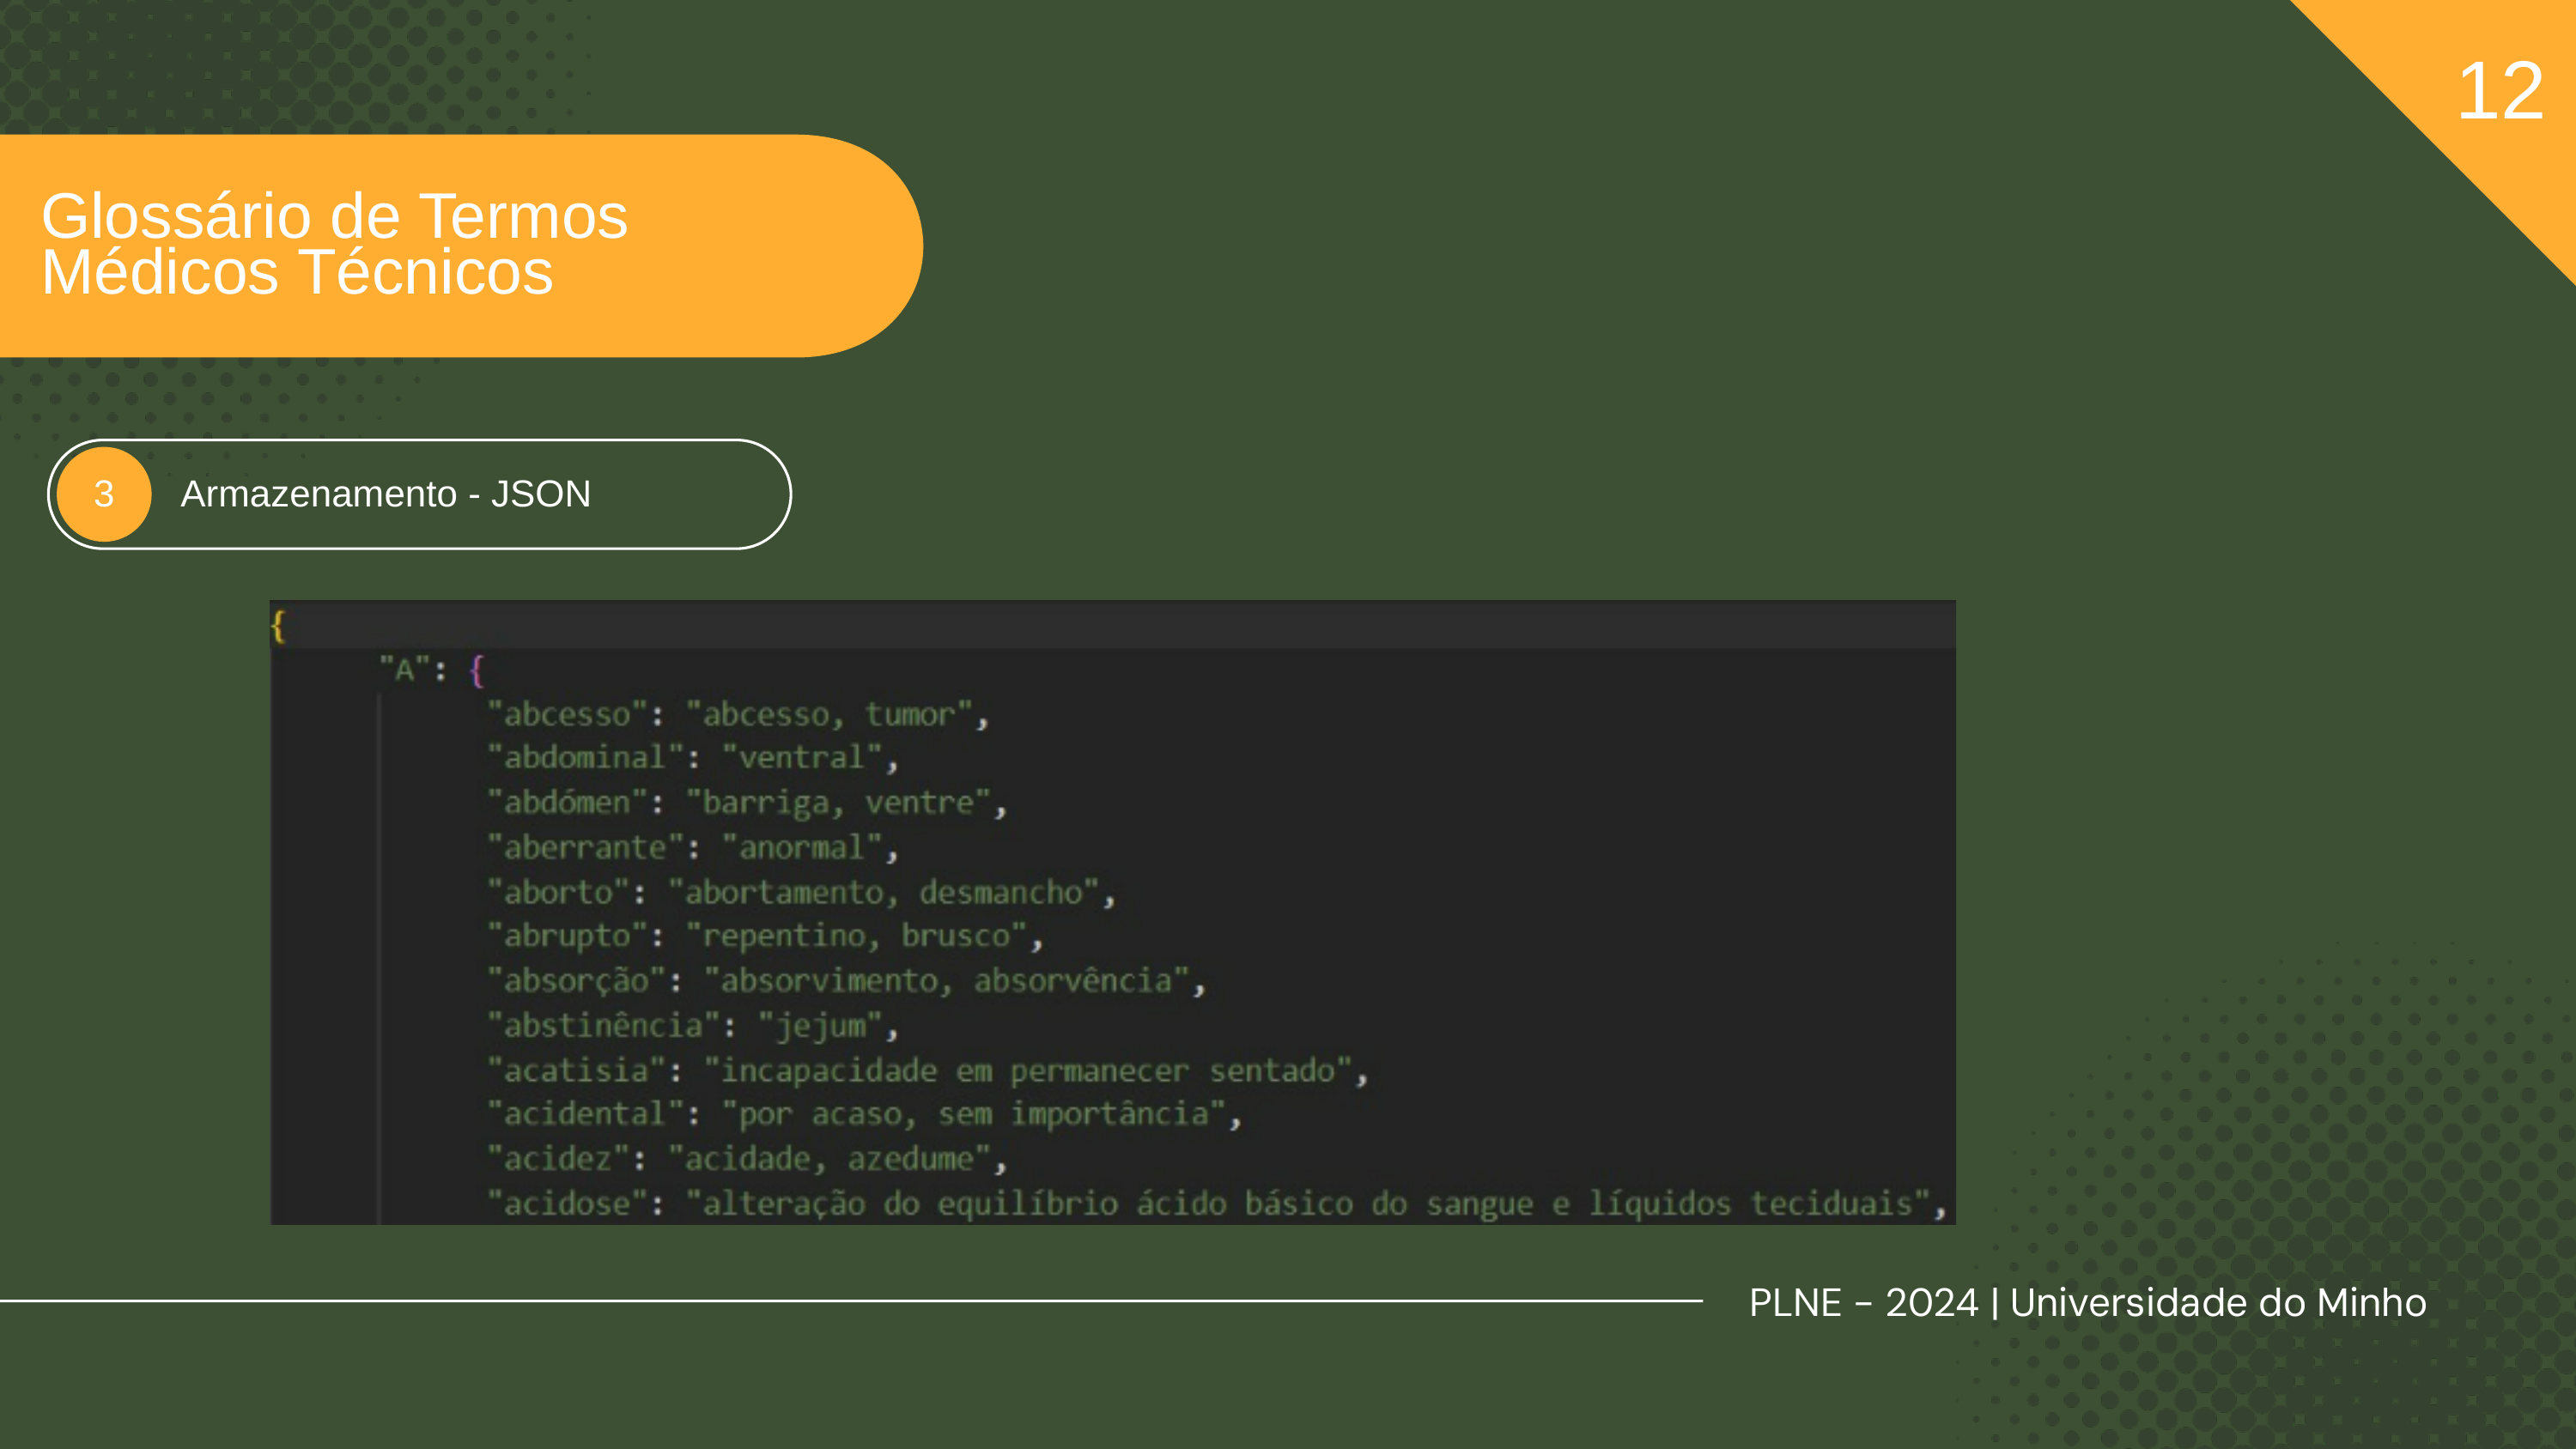

12
Glossário de Termos Médicos Técnicos

Armazenamento - JSON
3

PLNE - 2024 | Universidade do Minho